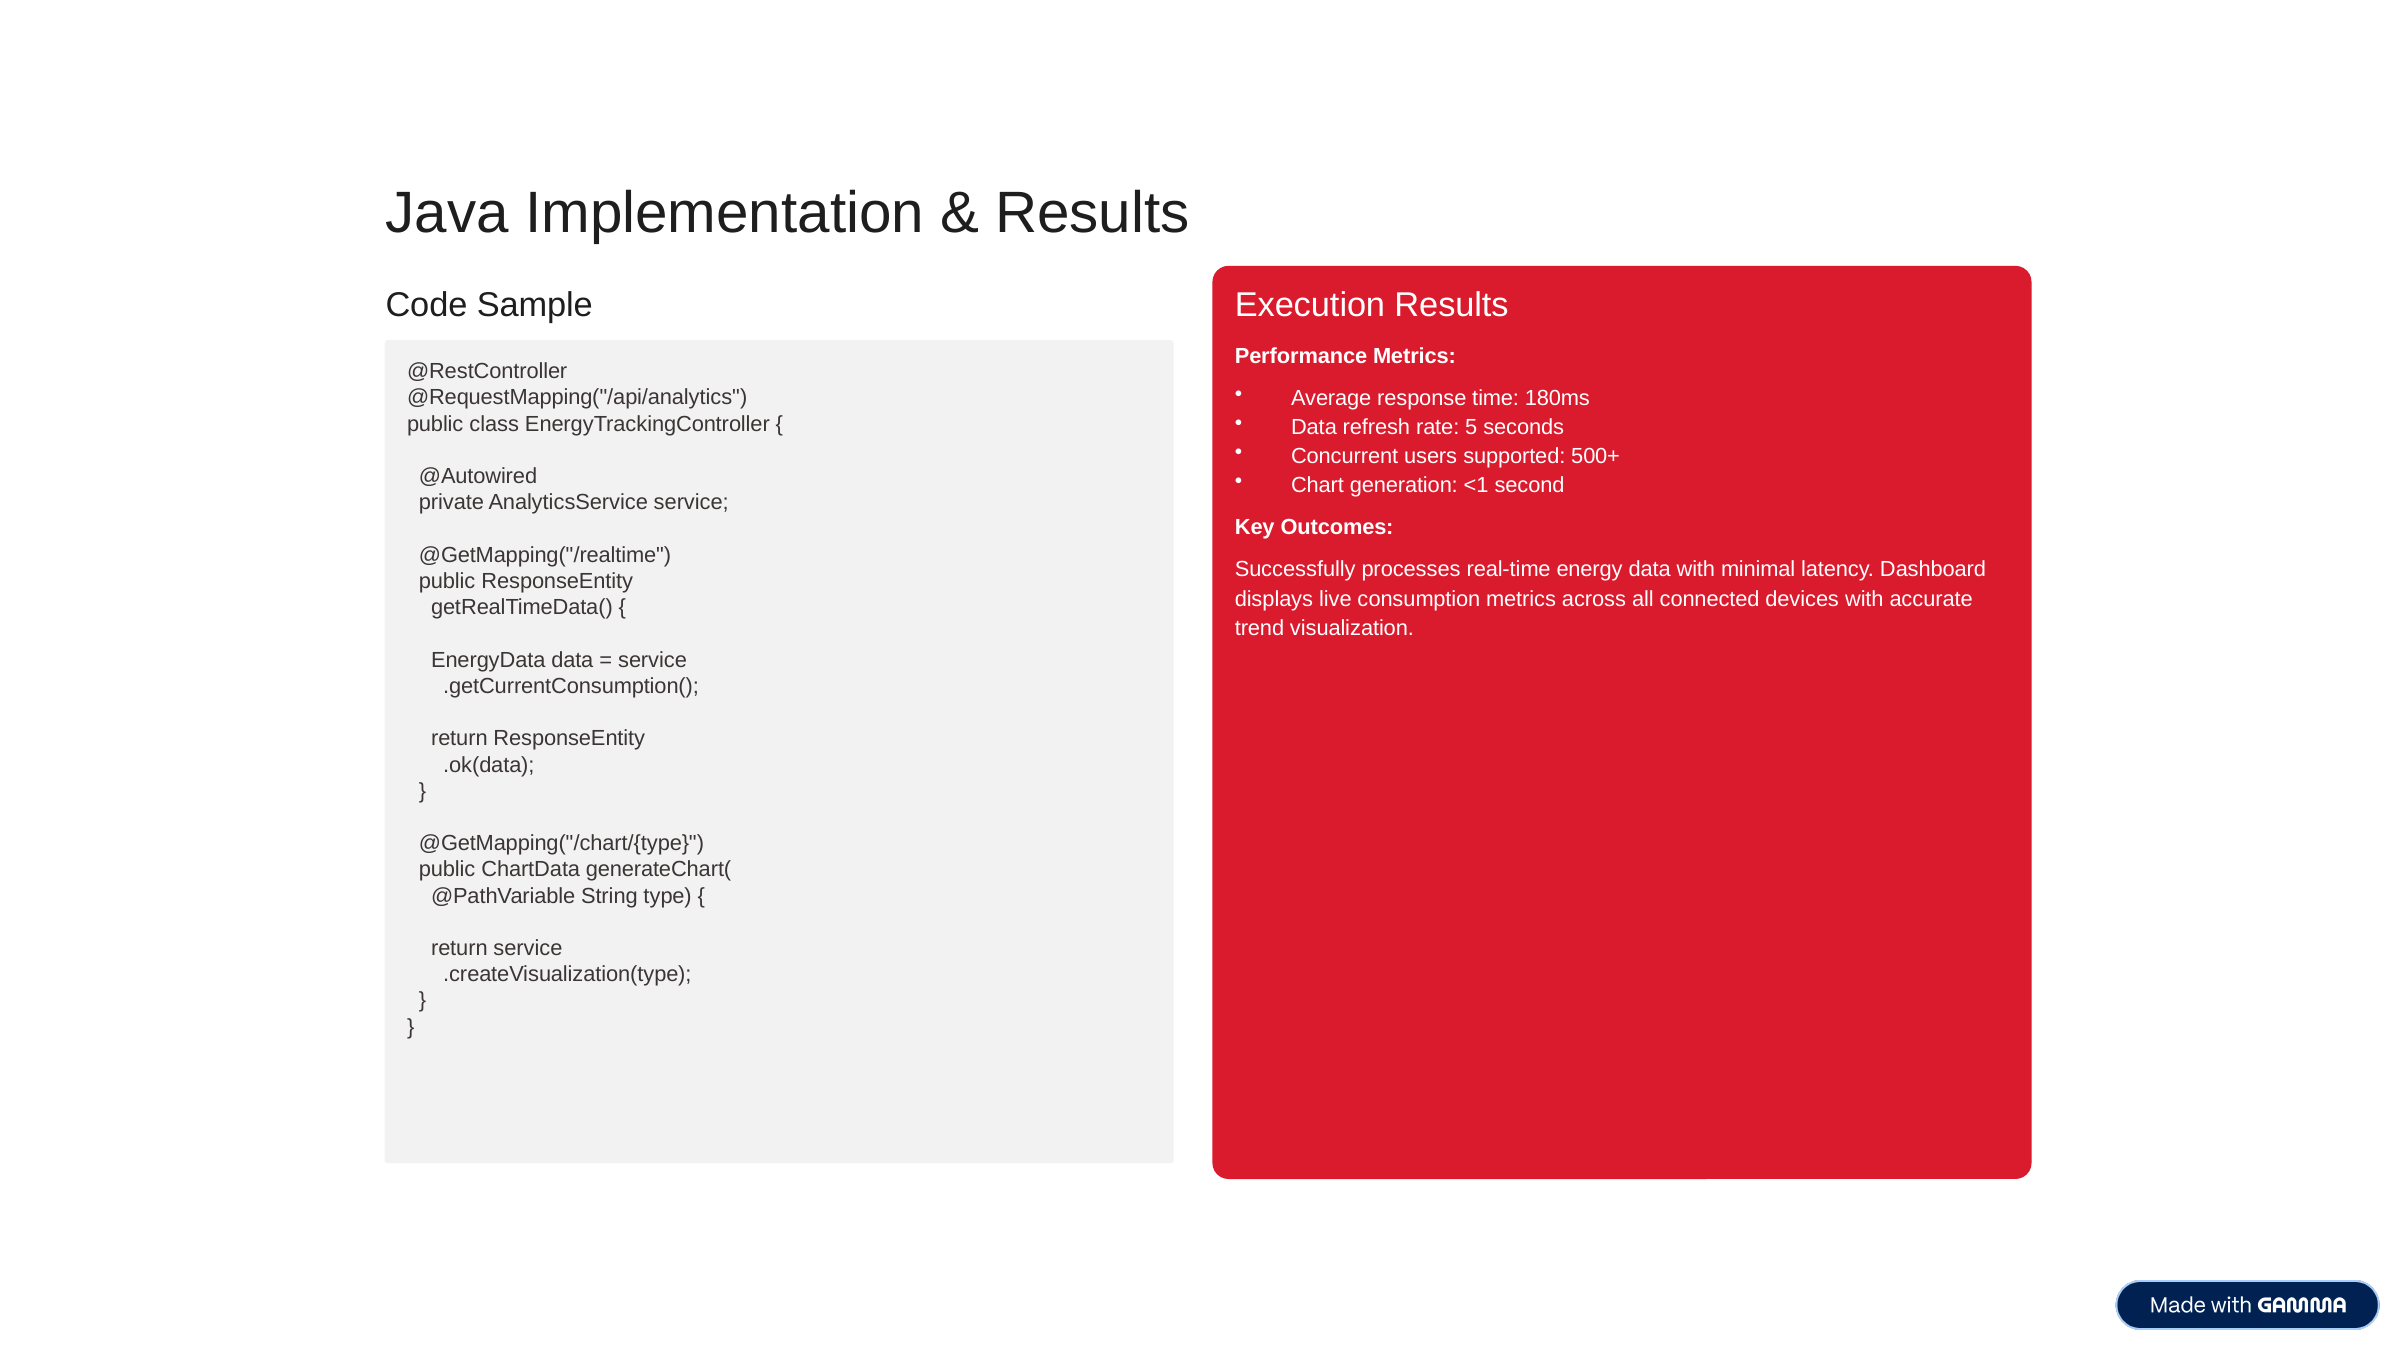

Java Implementation & Results

Code Sample
Execution Results
Performance Metrics:

@RestController
@RequestMapping("/api/analytics")
public class EnergyTrackingController {

  @Autowired
  private AnalyticsService service;

  @GetMapping("/realtime")
  public ResponseEntity
    getRealTimeData() {

    EnergyData data = service
      .getCurrentConsumption();

    return ResponseEntity
      .ok(data);
  }

  @GetMapping("/chart/{type}")
  public ChartData generateChart(
    @PathVariable String type) {

    return service
      .createVisualization(type);
  }
}

Average response time: 180ms
Data refresh rate: 5 seconds
Concurrent users supported: 500+
Chart generation: <1 second
Key Outcomes:
Successfully processes real-time energy data with minimal latency. Dashboard displays live consumption metrics across all connected devices with accurate trend visualization.